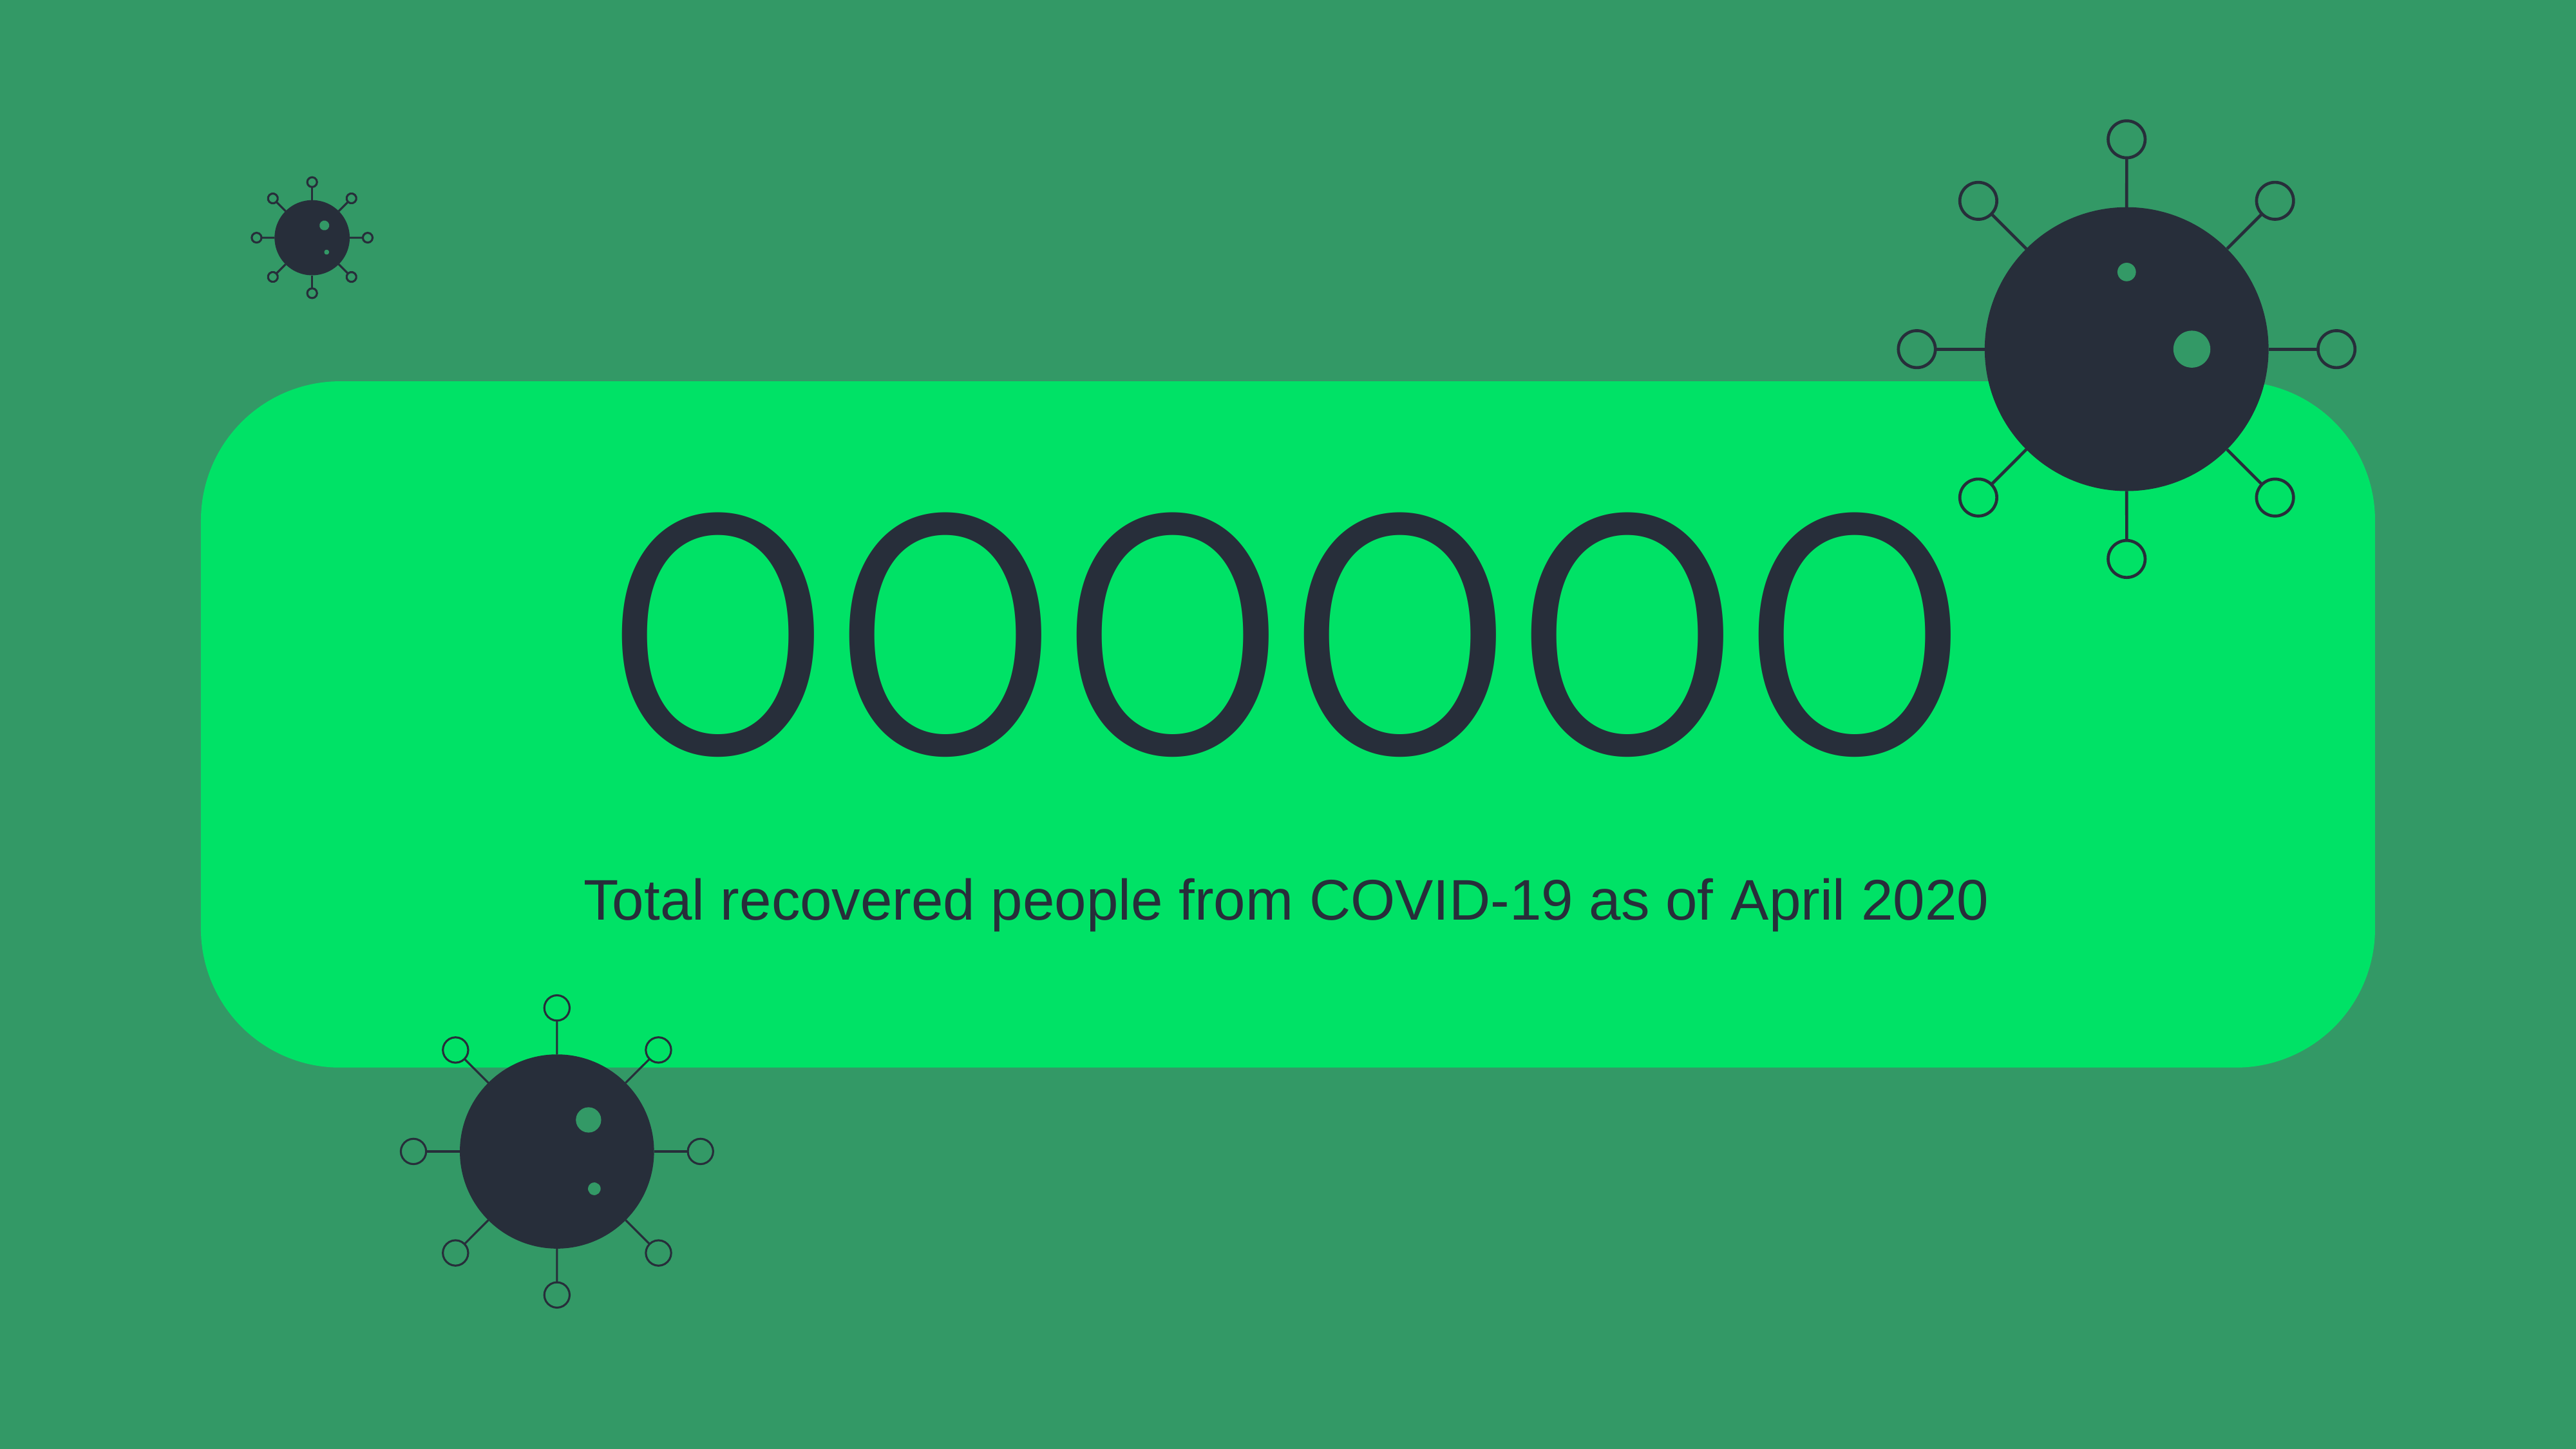

# 000000
Total recovered people from COVID-19 as of April 2020